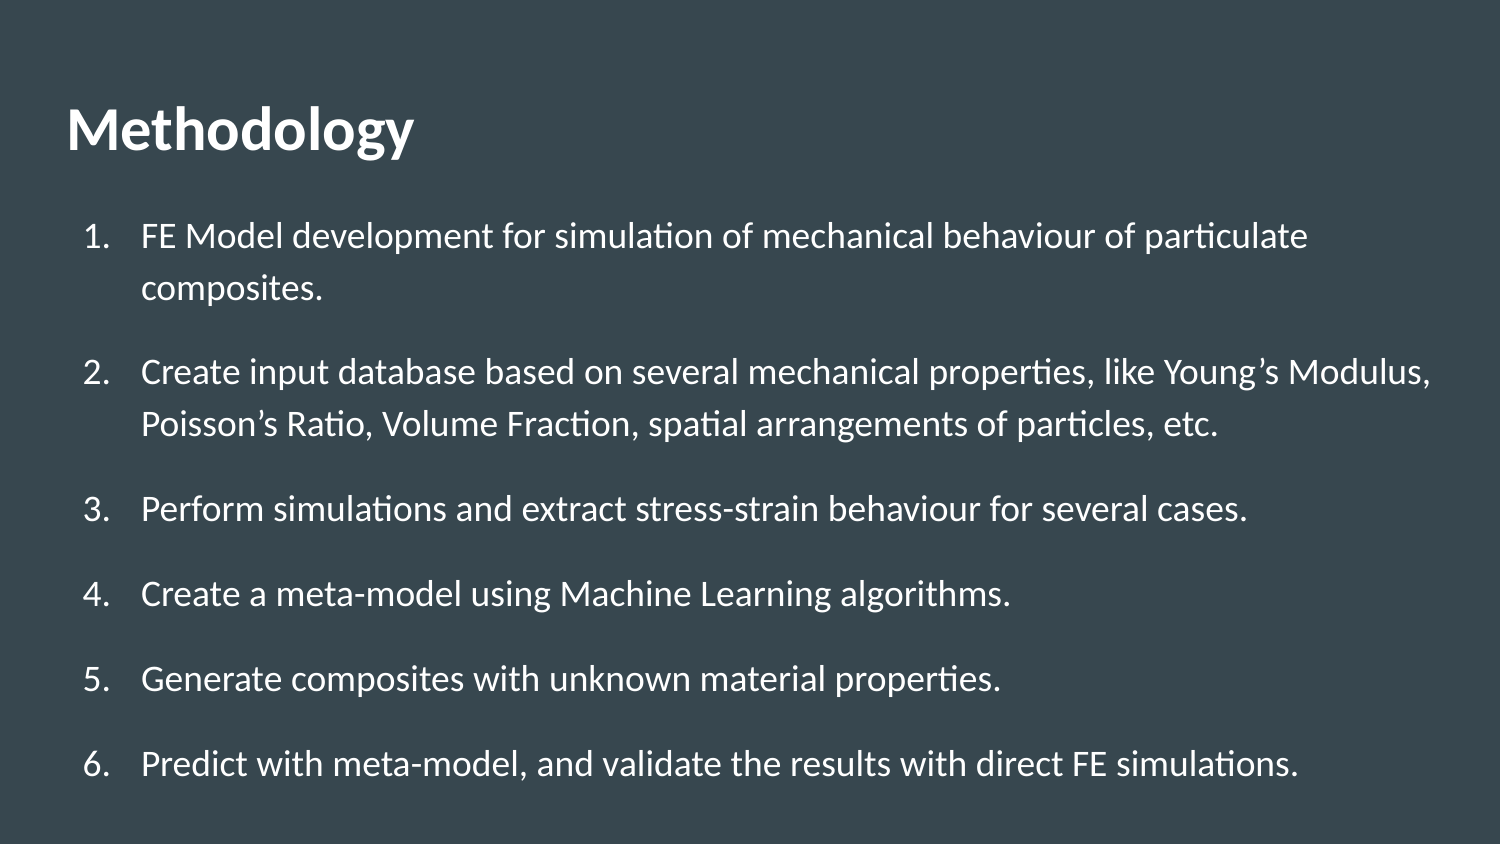

Methodology
FE Model development for simulation of mechanical behaviour of particulate composites.
Create input database based on several mechanical properties, like Young’s Modulus, Poisson’s Ratio, Volume Fraction, spatial arrangements of particles, etc.
Perform simulations and extract stress-strain behaviour for several cases.
Create a meta-model using Machine Learning algorithms.
Generate composites with unknown material properties.
Predict with meta-model, and validate the results with direct FE simulations.